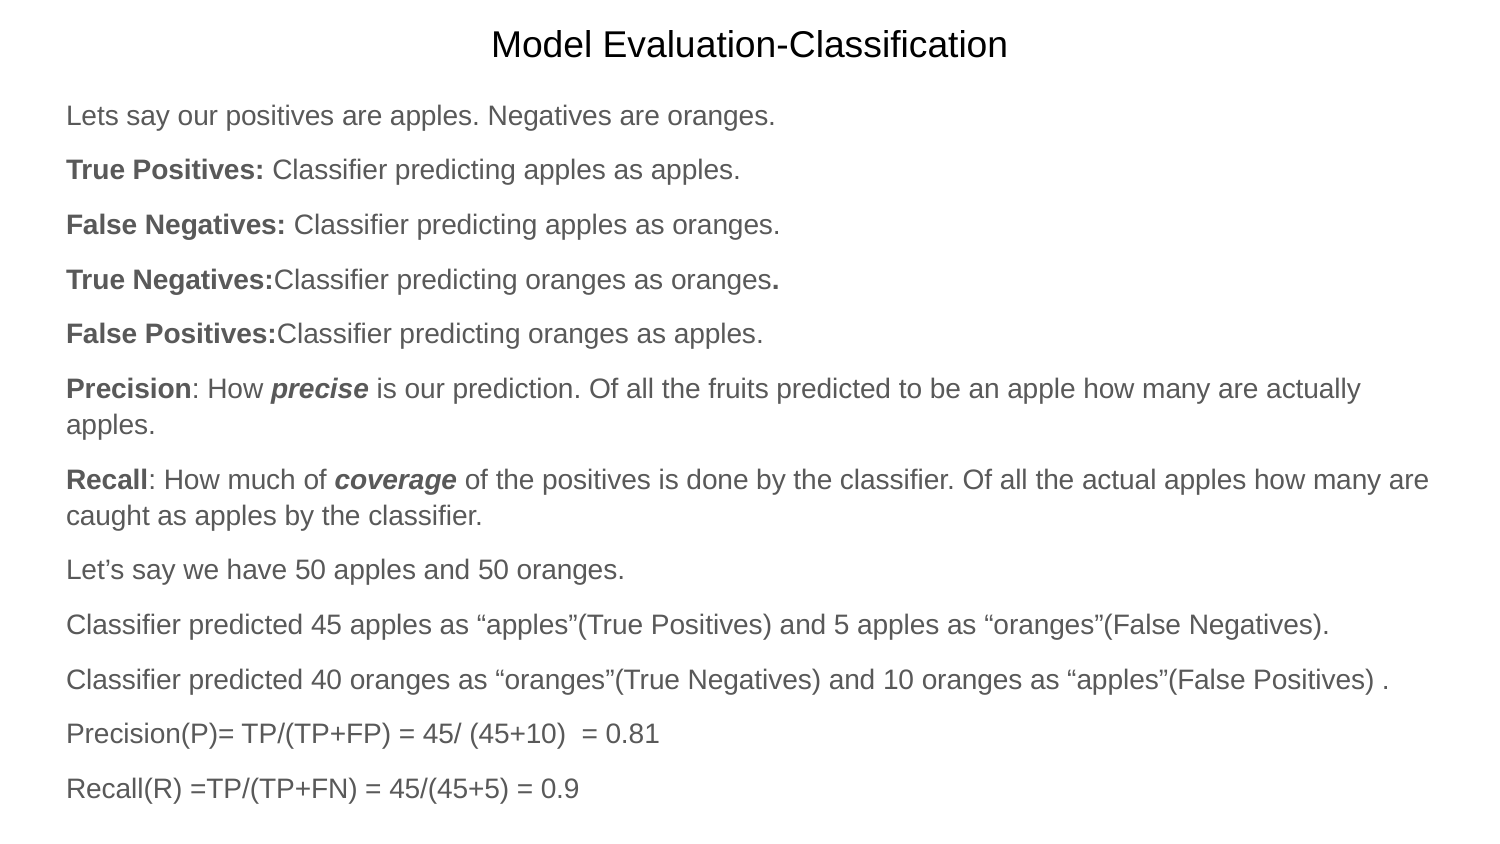

# Model Evaluation-Classification
Lets say our positives are apples. Negatives are oranges.
True Positives: Classifier predicting apples as apples.
False Negatives: Classifier predicting apples as oranges.
True Negatives:Classifier predicting oranges as oranges.
False Positives:Classifier predicting oranges as apples.
Precision: How precise is our prediction. Of all the fruits predicted to be an apple how many are actually apples.
Recall: How much of coverage of the positives is done by the classifier. Of all the actual apples how many are caught as apples by the classifier.
Let’s say we have 50 apples and 50 oranges.
Classifier predicted 45 apples as “apples”(True Positives) and 5 apples as “oranges”(False Negatives).
Classifier predicted 40 oranges as “oranges”(True Negatives) and 10 oranges as “apples”(False Positives) .
Precision(P)= TP/(TP+FP) = 45/ (45+10)  = 0.81
Recall(R) =TP/(TP+FN) = 45/(45+5) = 0.9